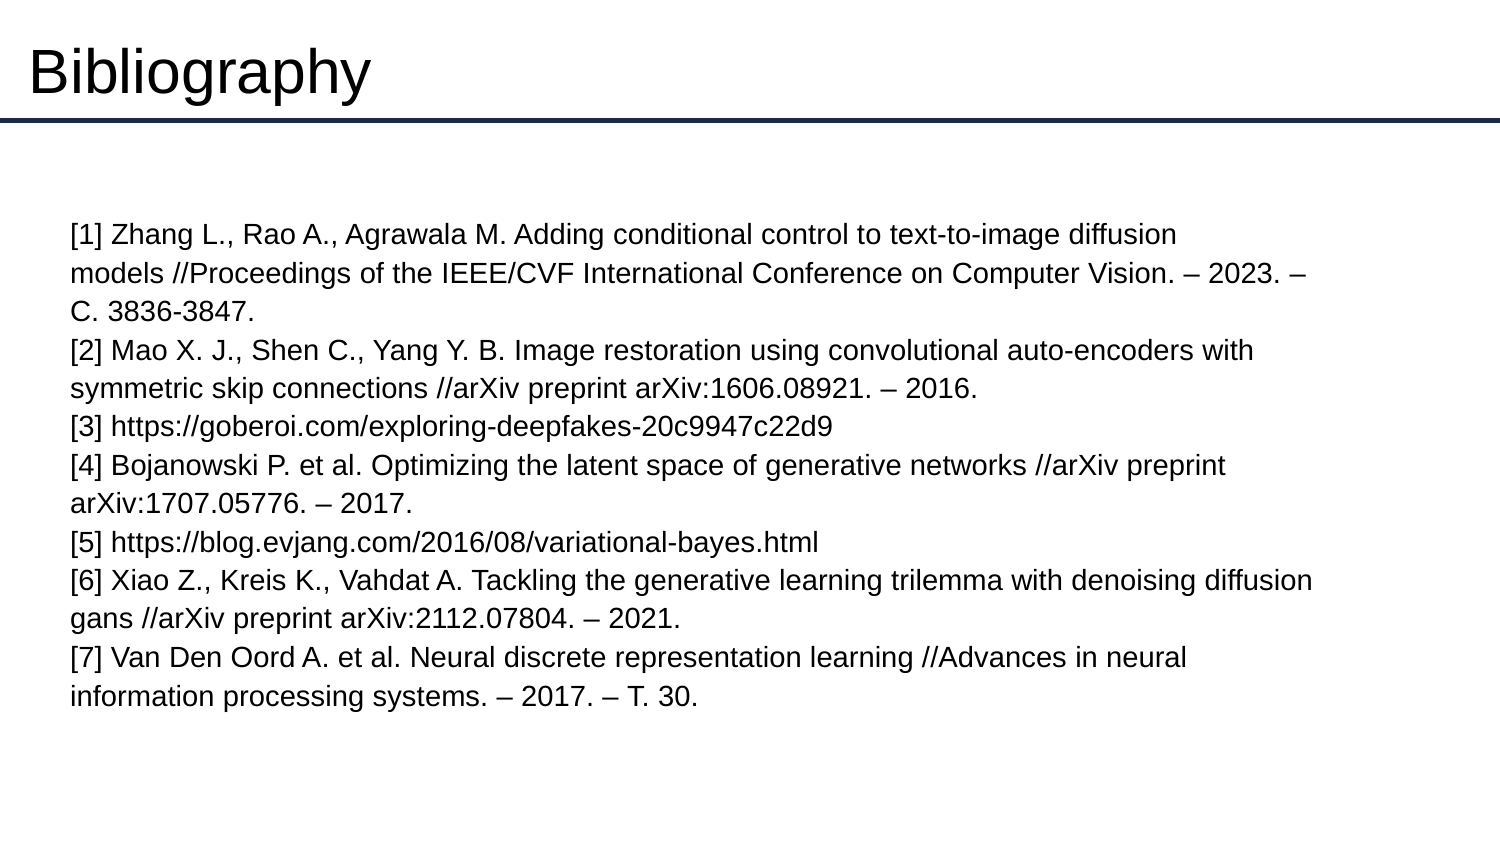

Bibliography

[1] Zhang L., Rao A., Agrawala M. Adding conditional control to text-to-image diffusion models //Proceedings of the IEEE/CVF International Conference on Computer Vision. – 2023. – С. 3836-3847.
[2] Mao X. J., Shen C., Yang Y. B. Image restoration using convolutional auto-encoders with symmetric skip connections //arXiv preprint arXiv:1606.08921. – 2016.
[3] https://goberoi.com/exploring-deepfakes-20c9947c22d9
[4] Bojanowski P. et al. Optimizing the latent space of generative networks //arXiv preprint arXiv:1707.05776. – 2017.
[5] https://blog.evjang.com/2016/08/variational-bayes.html
[6] Xiao Z., Kreis K., Vahdat A. Tackling the generative learning trilemma with denoising diffusion gans //arXiv preprint arXiv:2112.07804. – 2021.
[7] Van Den Oord A. et al. Neural discrete representation learning //Advances in neural information processing systems. – 2017. – Т. 30.